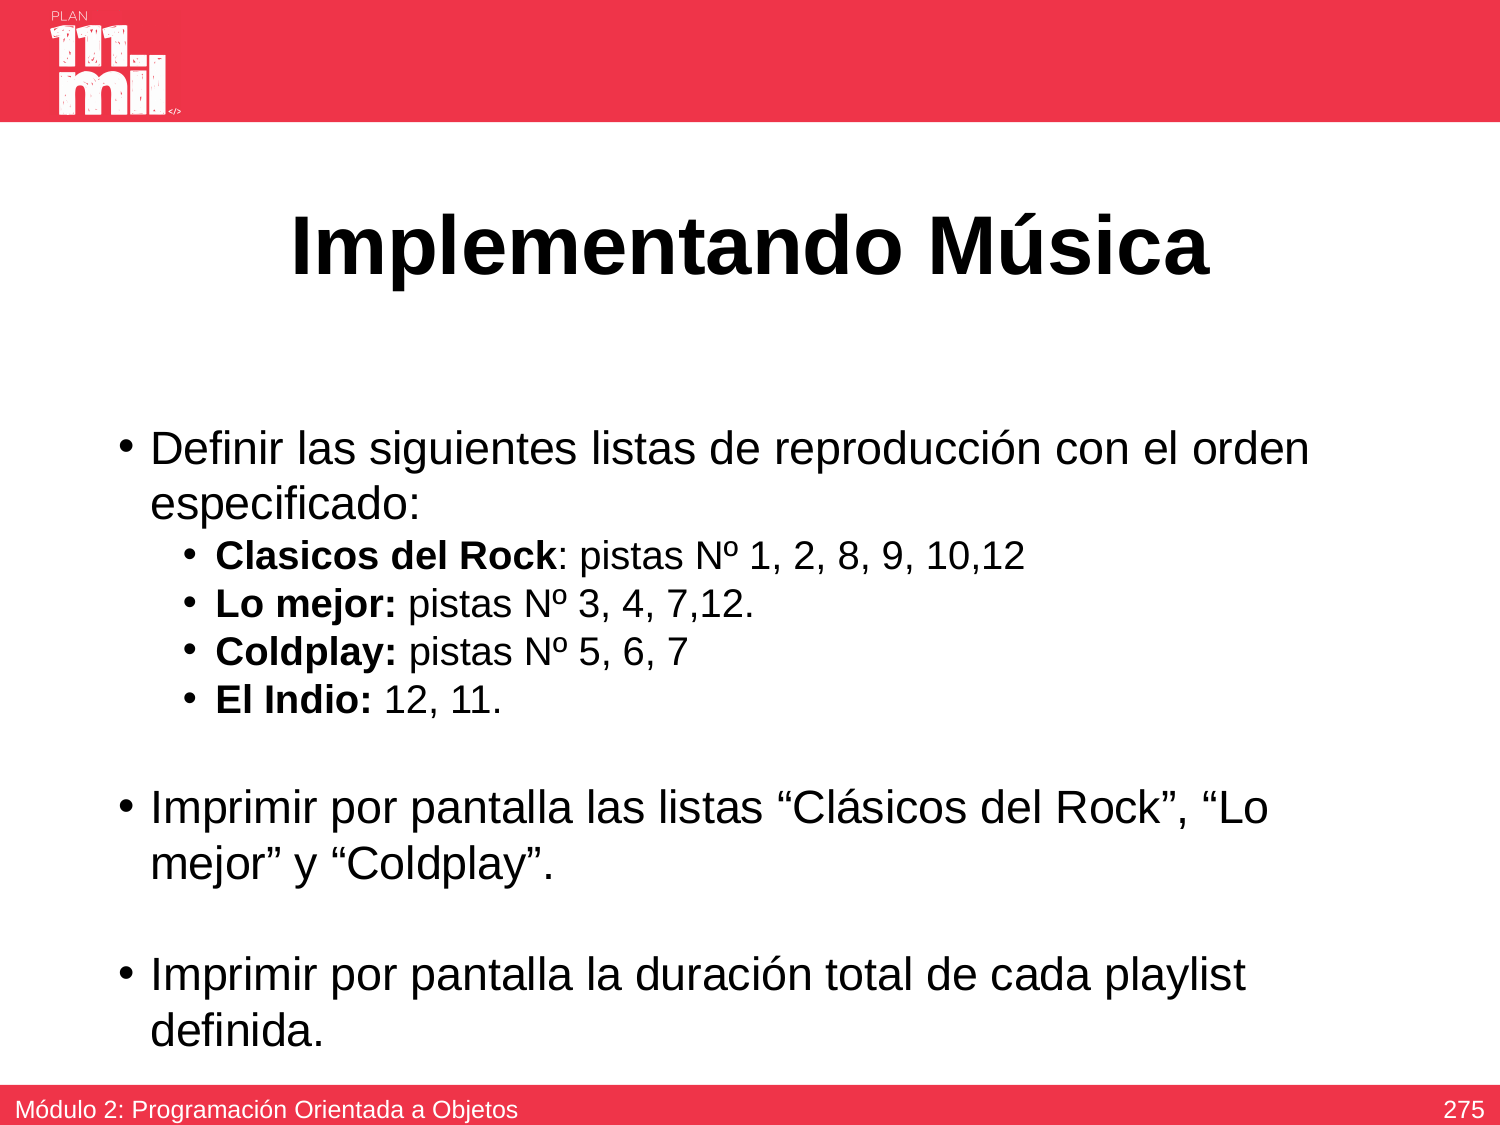

# Implementando Música

Definir las siguientes listas de reproducción con el orden especificado:
Clasicos del Rock: pistas Nº 1, 2, 8, 9, 10,12
Lo mejor: pistas Nº 3, 4, 7,12.
Coldplay: pistas Nº 5, 6, 7
El Indio: 12, 11.

Imprimir por pantalla las listas “Clásicos del Rock”, “Lo mejor” y “Coldplay”.

Imprimir por pantalla la duración total de cada playlist definida.

275
Módulo 2: Programación Orientada a Objetos